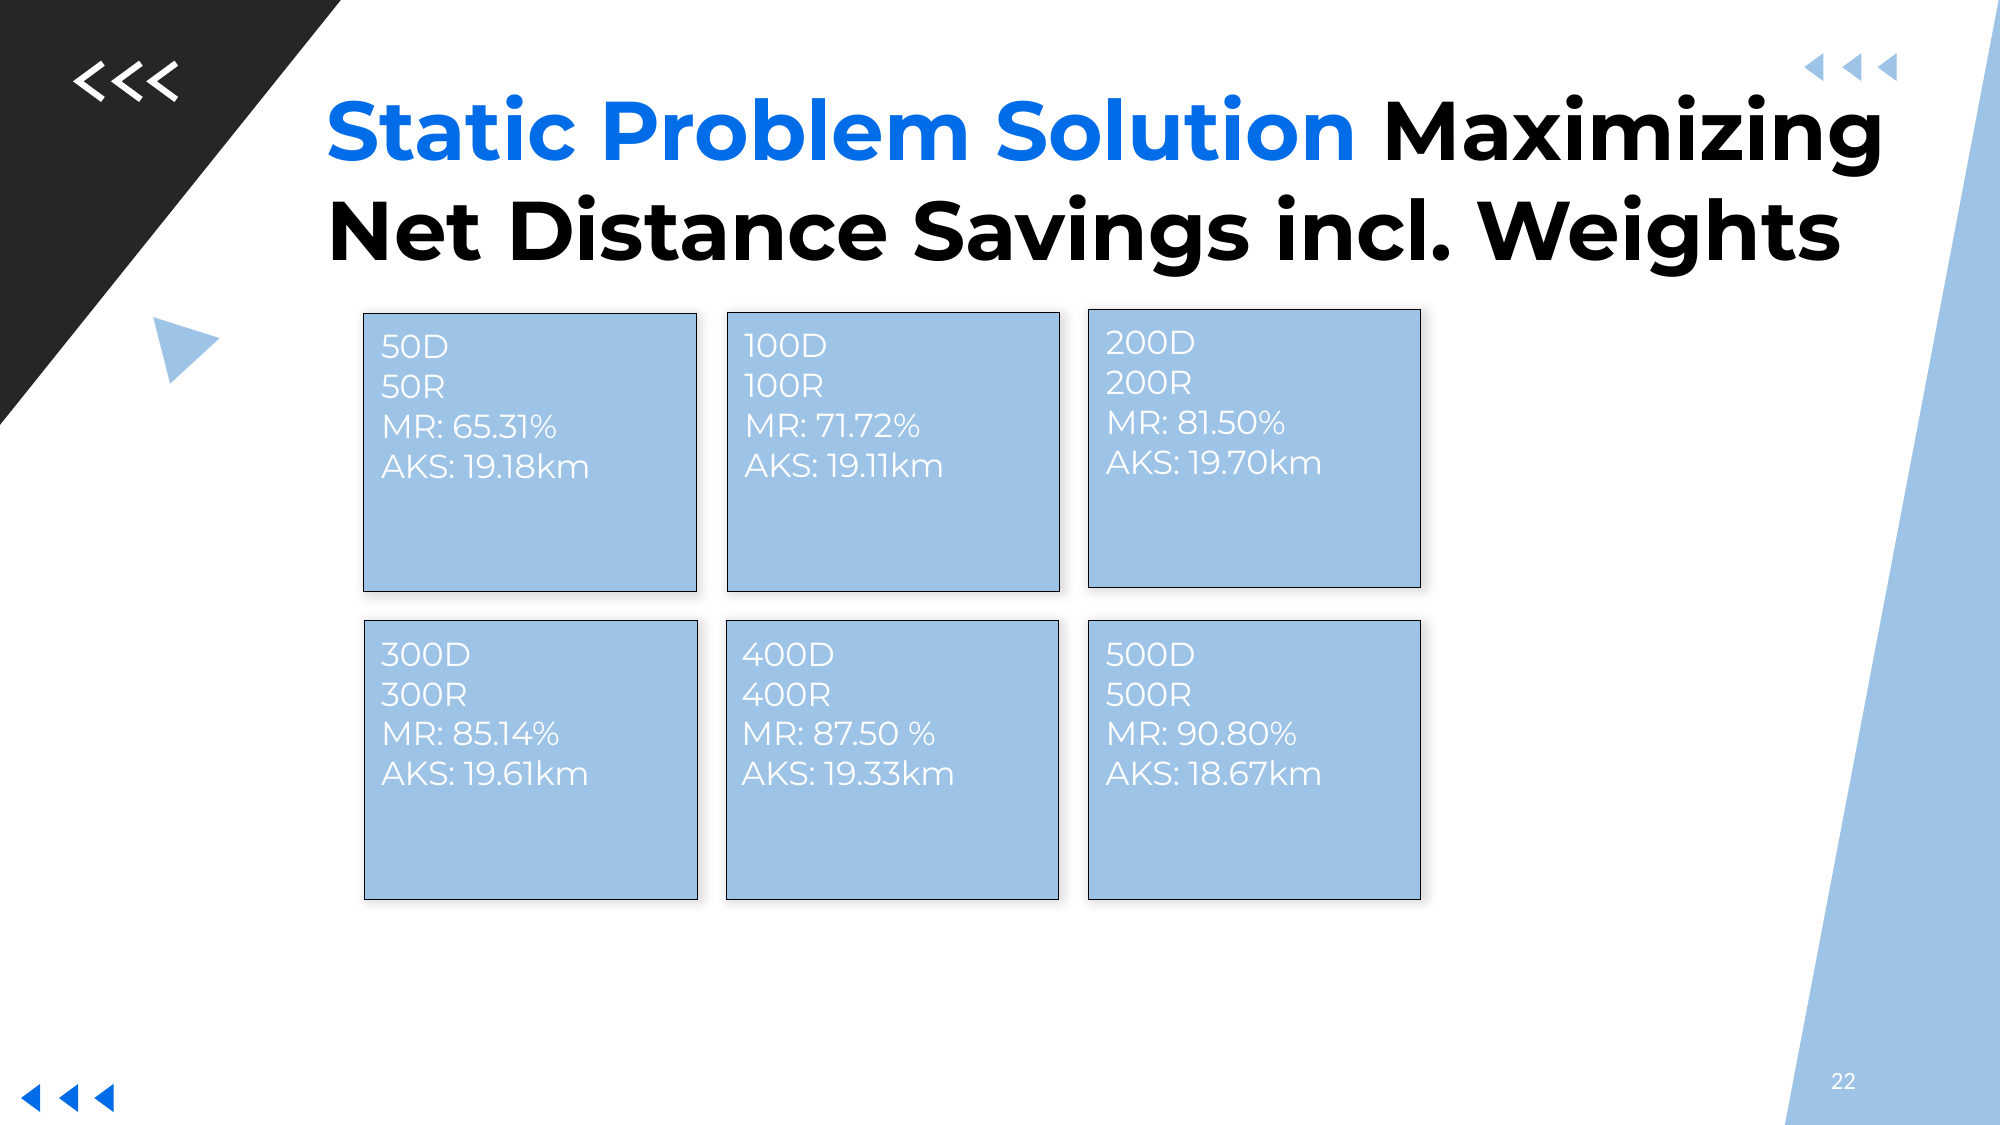

Static Problem Solution Maximizing Net Distance Savings incl. Weights

200D
200R
MR: 81.50%
AKS: 19.70km

100D
100R
MR: 71.72%
AKS: 19.11km

50D
50R
MR: 65.31%
AKS: 19.18km

300D
300R
MR: 85.14%
AKS: 19.61km

400D
400R
MR: 87.50 %
AKS: 19.33km

500D
500R
MR: 90.80%
AKS: 18.67km

22